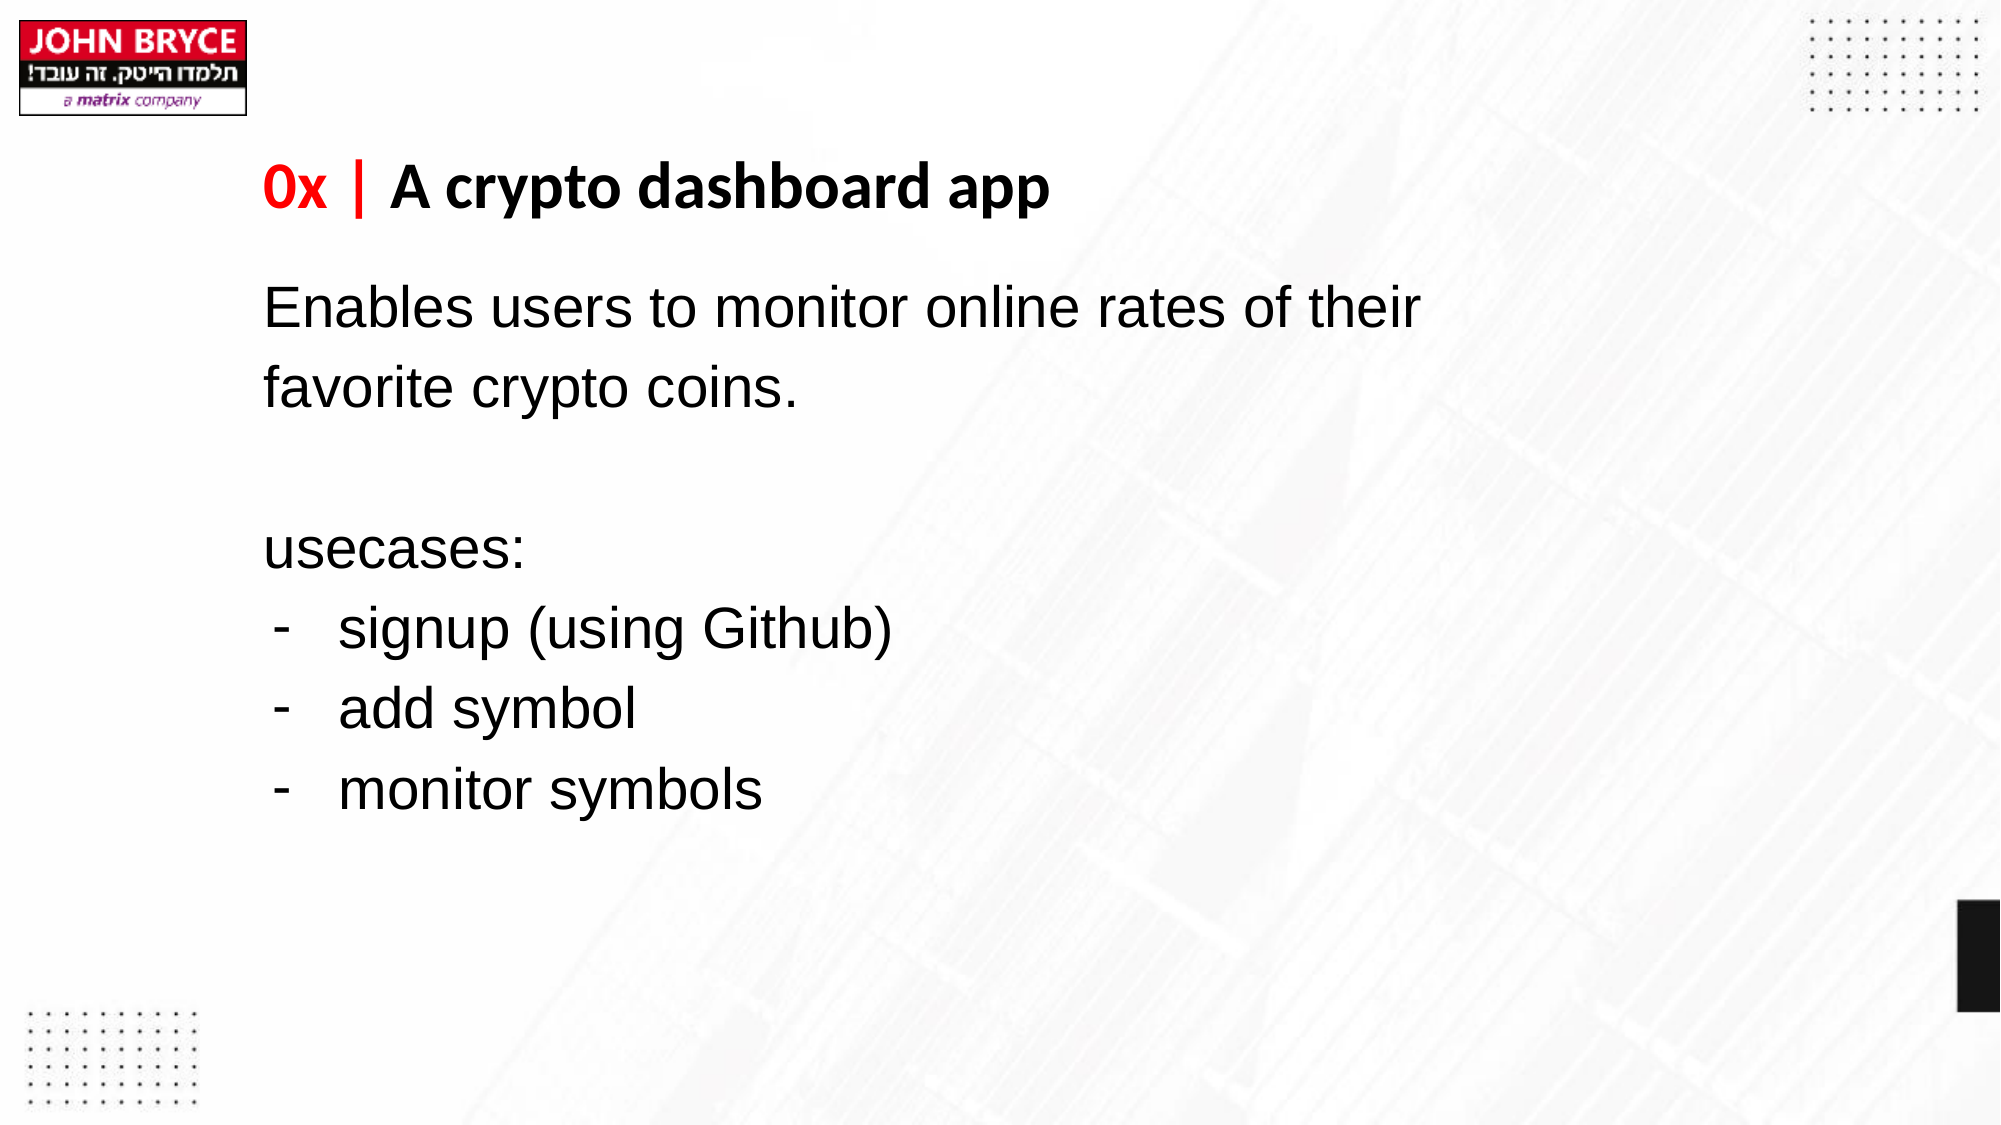

# 0x | A crypto dashboard app

Enables users to monitor online rates of their favorite crypto coins.

usecases:
signup (using Github)
add symbol
monitor symbols